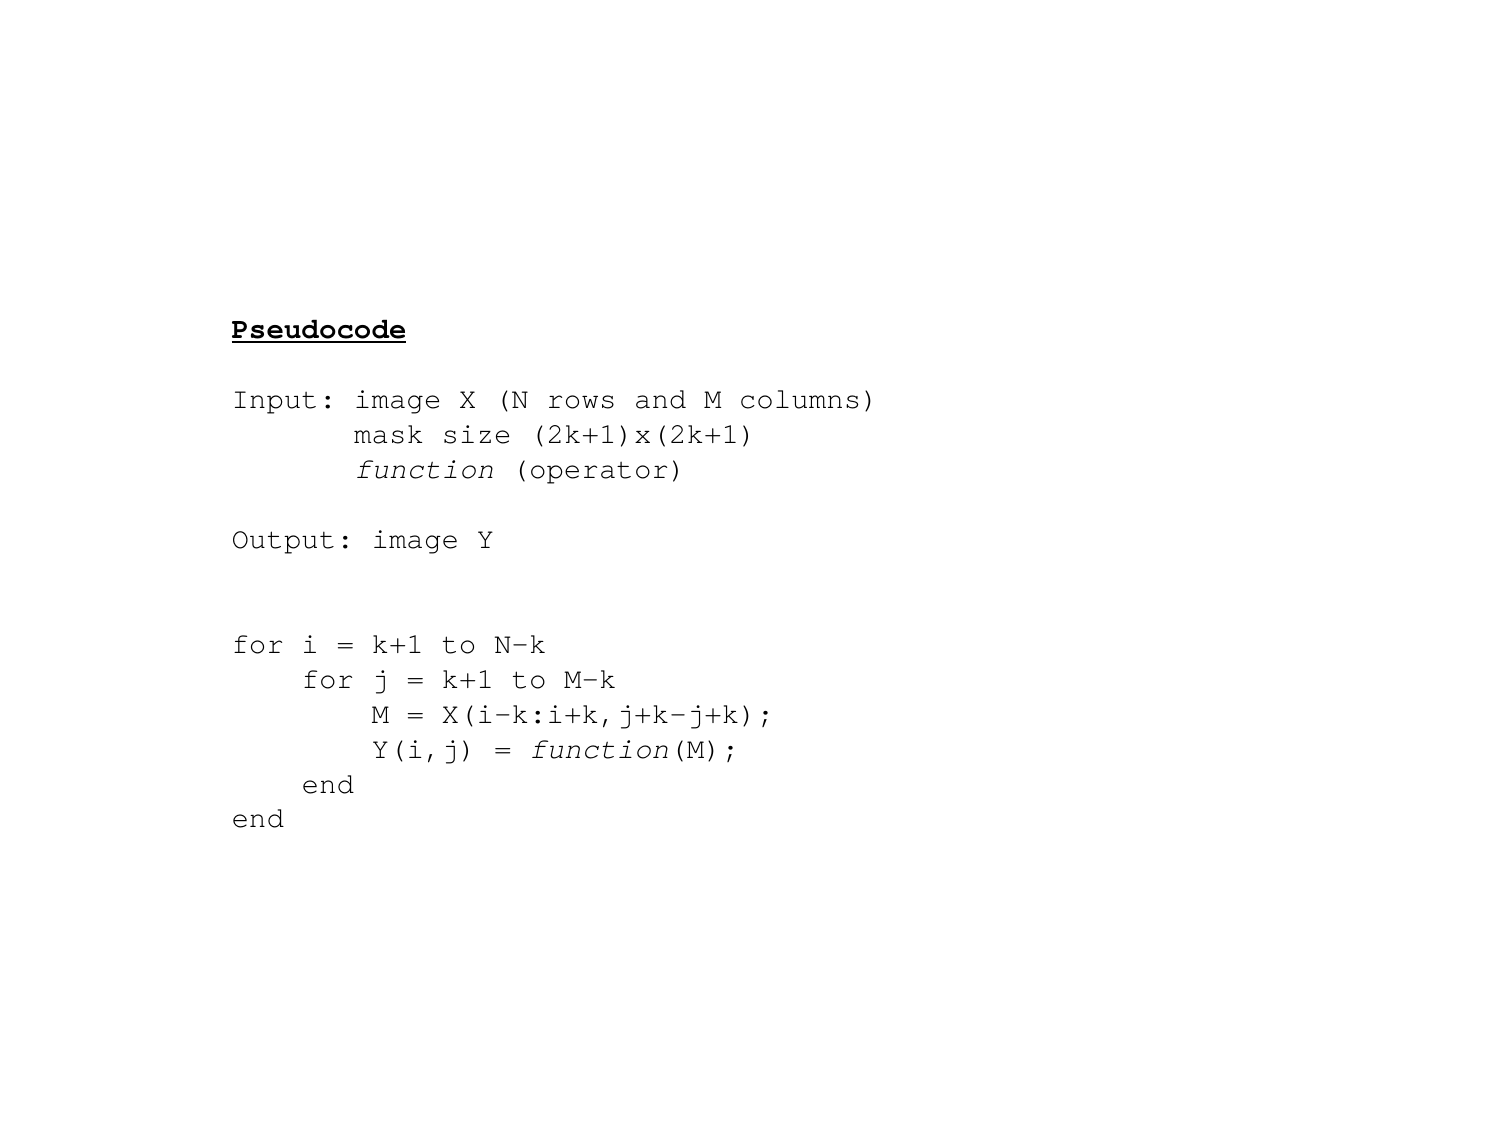

Pseudocode

Input: image X (N rows and M columns)
       mask size (2k+1)x(2k+1)
       function (operator)

Output: image Y

for i = k+1 to N-k
    for j = k+1 to M-k
        M = X(i-k:i+k,j+k-j+k);
        Y(i,j) = function(M);
    end
end